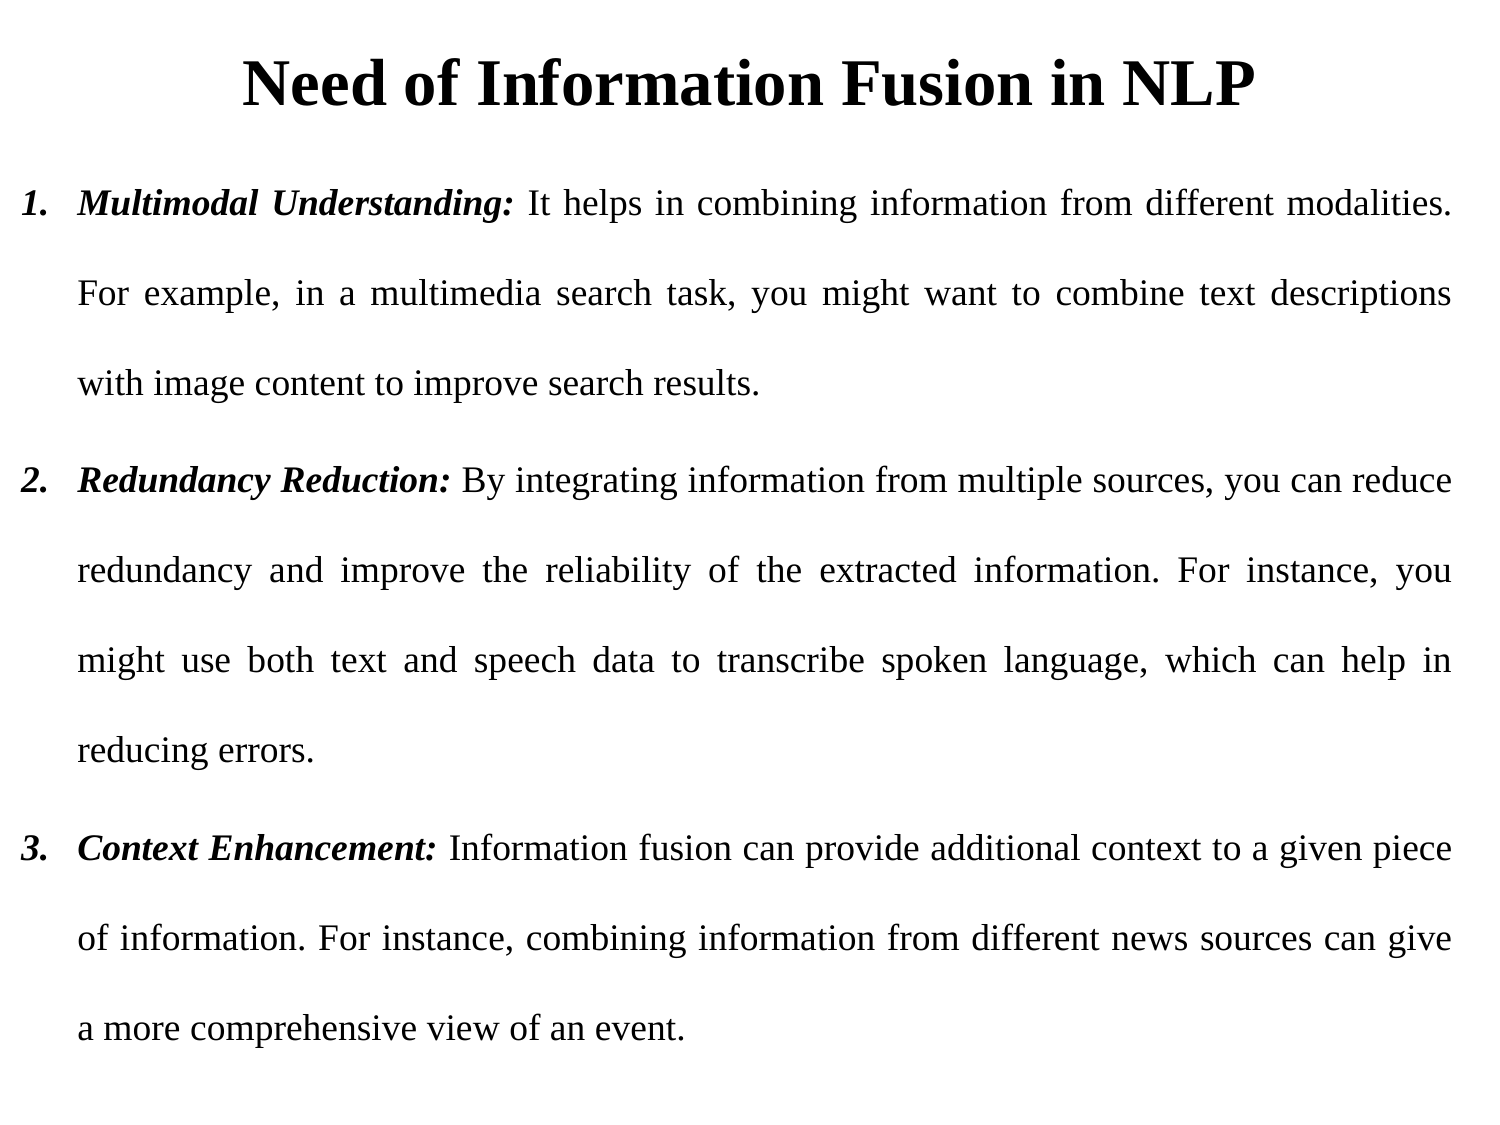

# Need of Information Fusion in NLP
Multimodal Understanding: It helps in combining information from different modalities. For example, in a multimedia search task, you might want to combine text descriptions with image content to improve search results.
Redundancy Reduction: By integrating information from multiple sources, you can reduce redundancy and improve the reliability of the extracted information. For instance, you might use both text and speech data to transcribe spoken language, which can help in reducing errors.
Context Enhancement: Information fusion can provide additional context to a given piece of information. For instance, combining information from different news sources can give a more comprehensive view of an event.